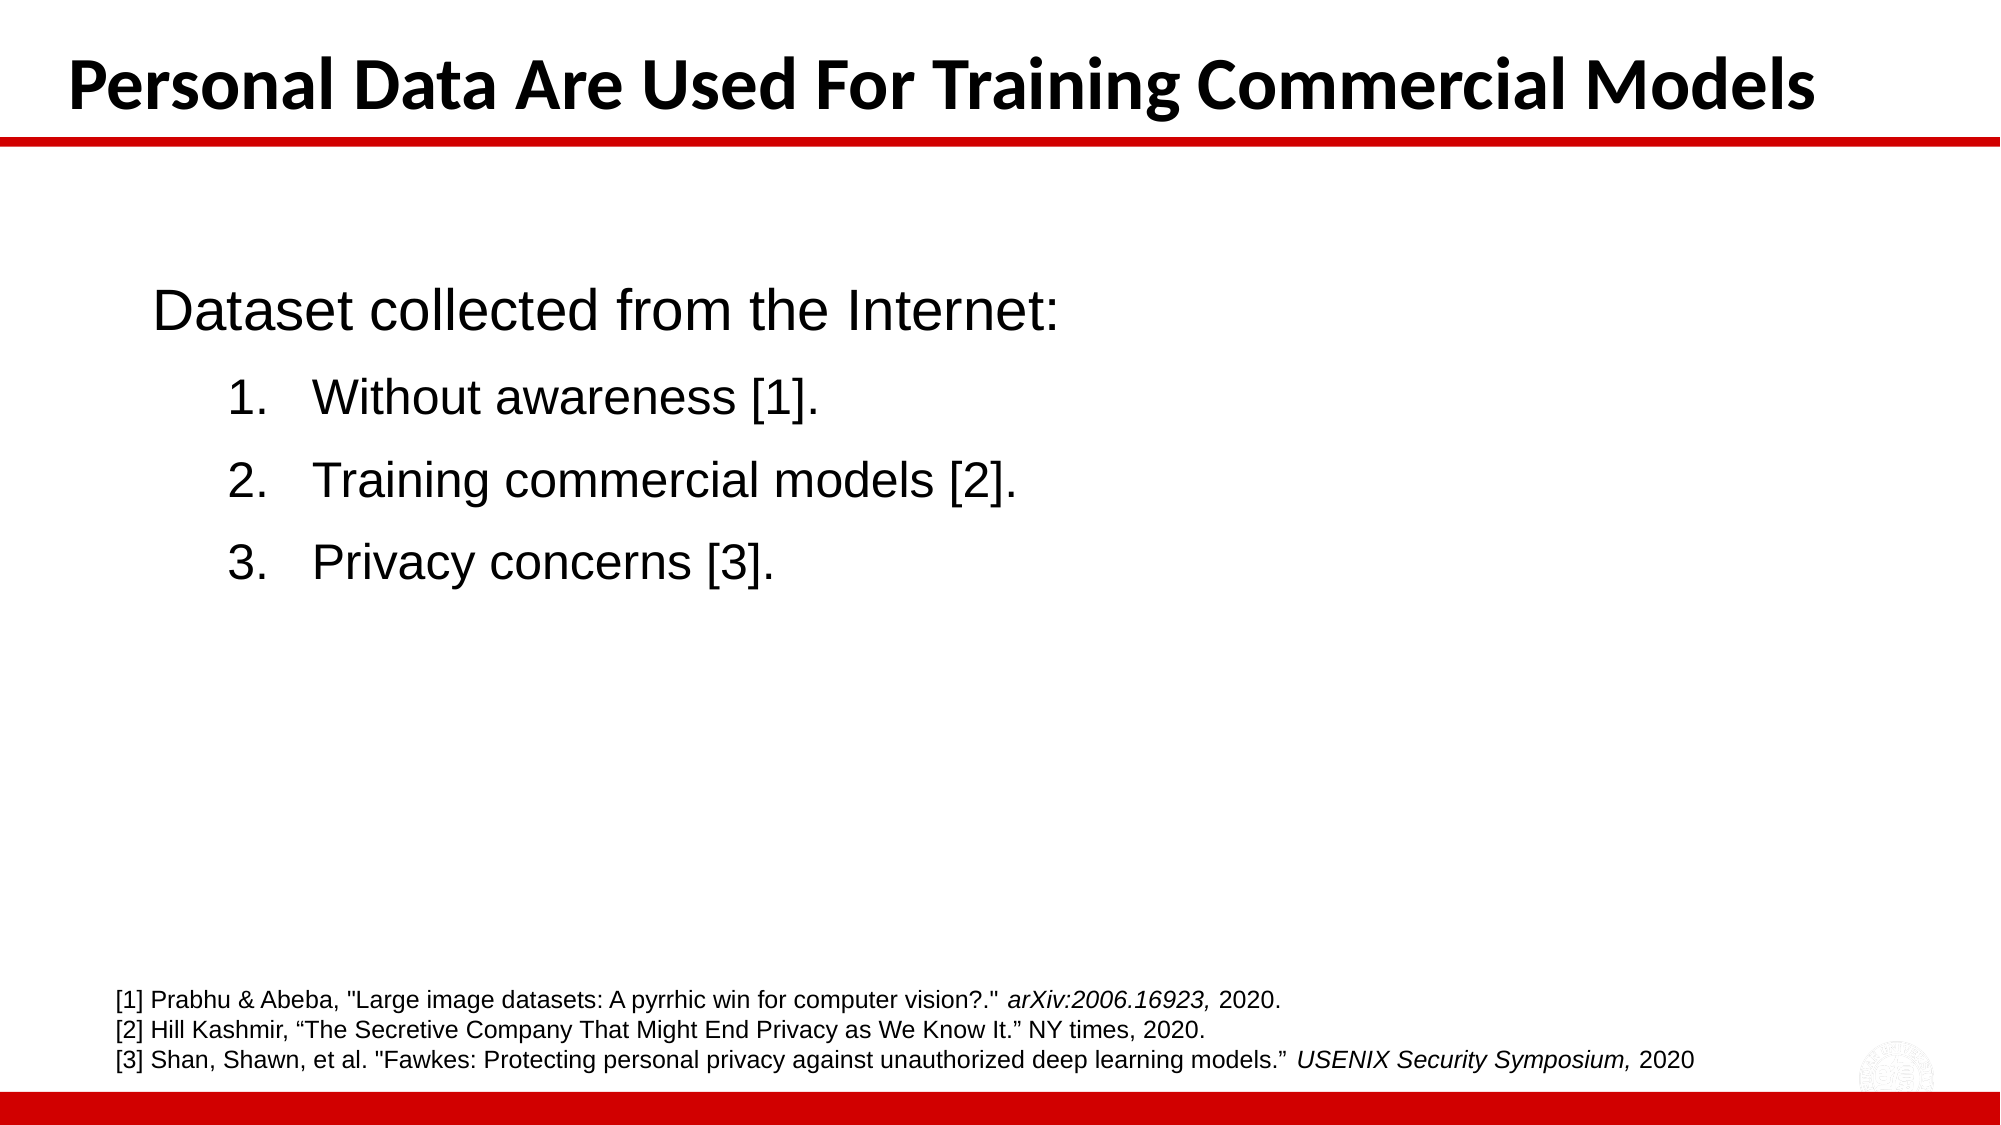

Personal Data Are Used For Training Commercial Models
Dataset collected from the Internet:
Without awareness [1].
Training commercial models [2].
Privacy concerns [3].

[1] Prabhu & Abeba, "Large image datasets: A pyrrhic win for computer vision?." arXiv:2006.16923, 2020.
[2] Hill Kashmir, “The Secretive Company That Might End Privacy as We Know It.” NY times, 2020.
[3] Shan, Shawn, et al. "Fawkes: Protecting personal privacy against unauthorized deep learning models.” USENIX Security Symposium, 2020